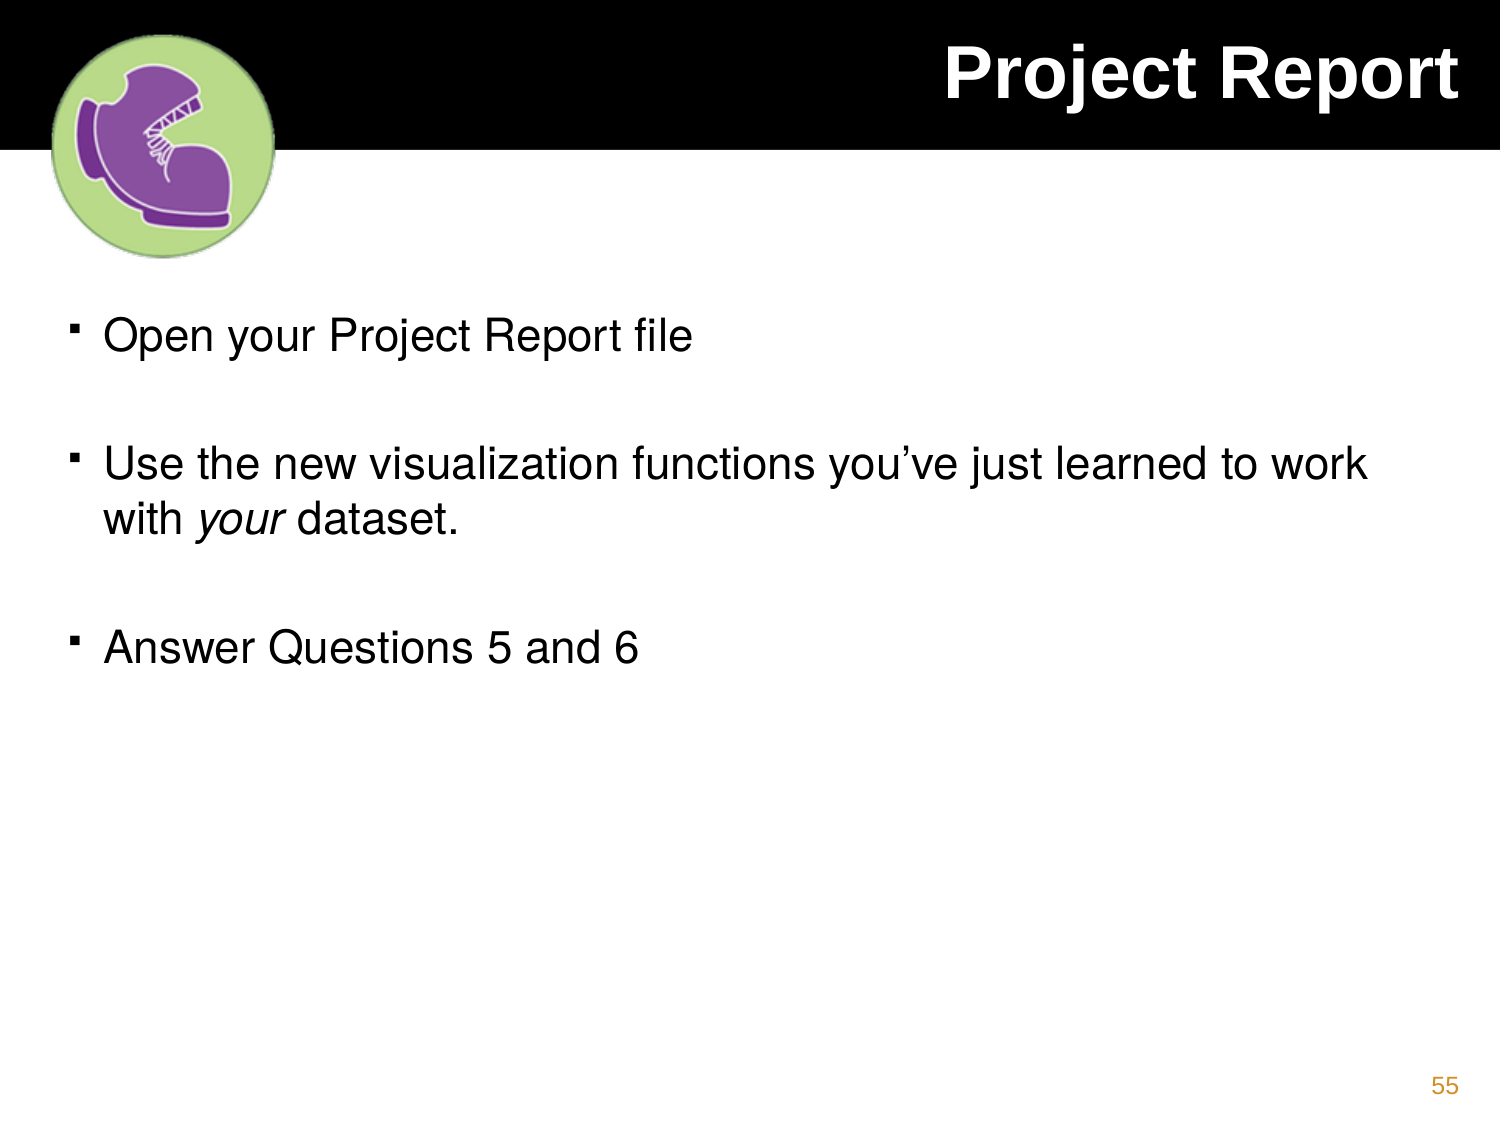

# Project Report
Open your Project Report file

Use the new visualization functions you’ve just learned to work with your dataset.

Answer Questions 5 and 6
55